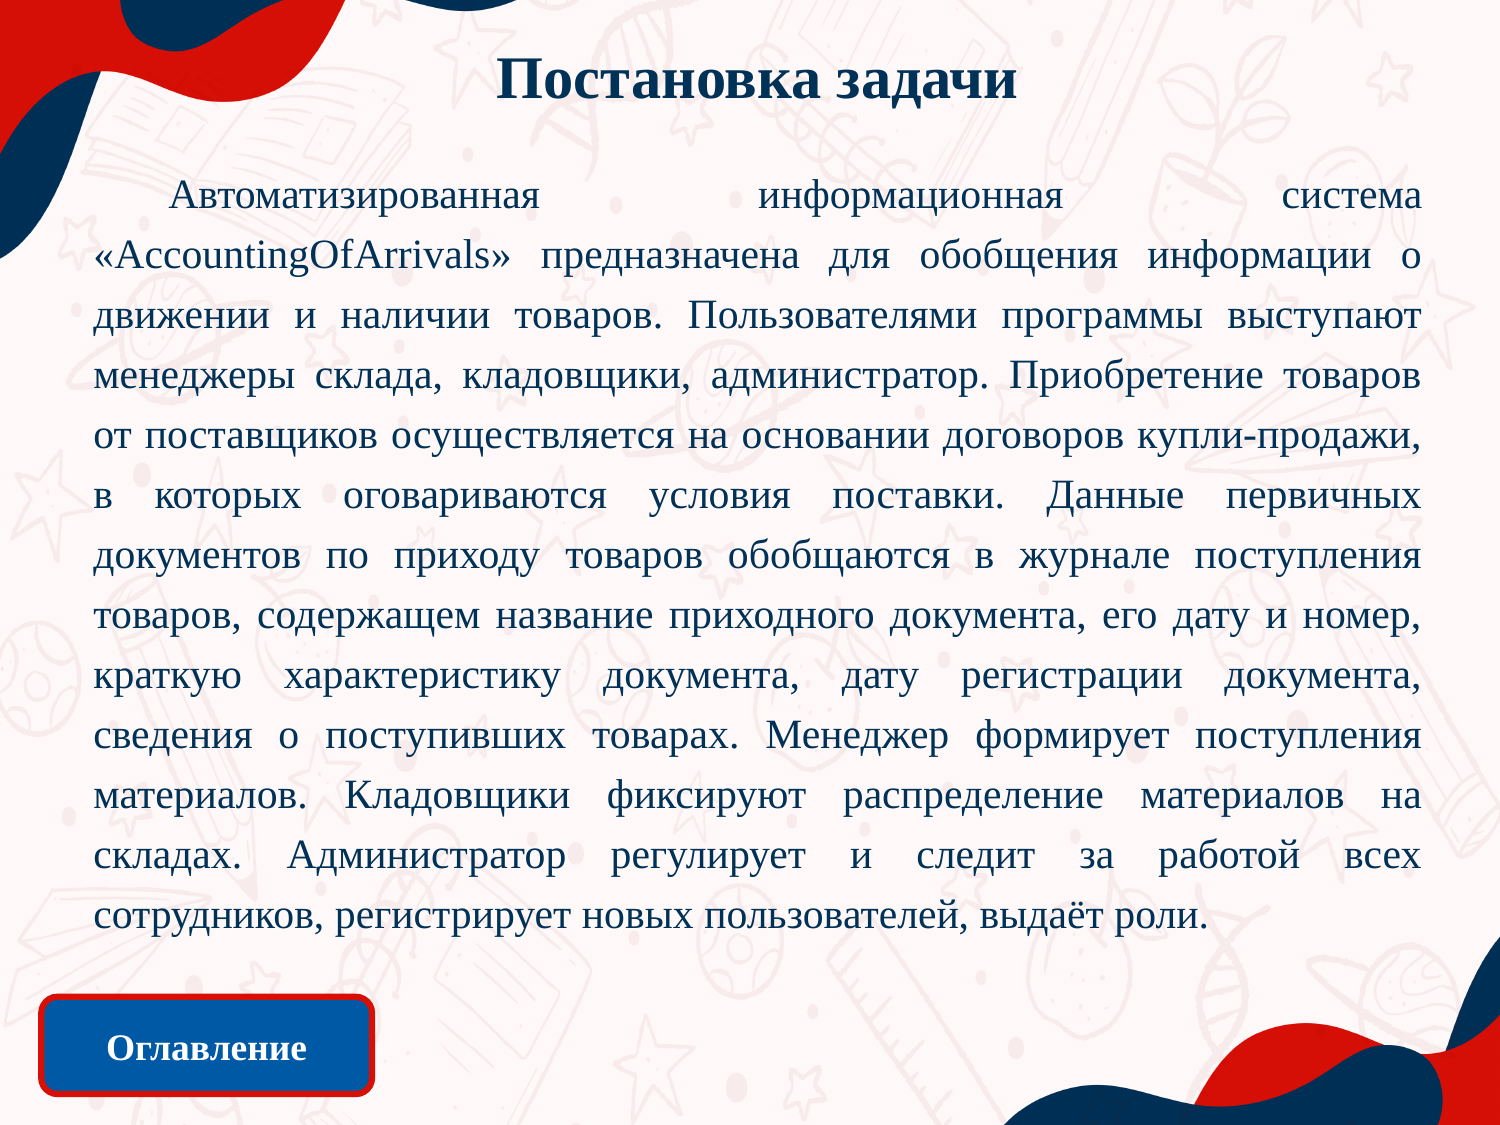

Постановка задачи
Автоматизированная информационная система «AccountingOfArrivals» предназначена для обобщения информации о движении и наличии товаров. Пользователями программы выступают менеджеры склада, кладовщики, администратор. Приобретение товаров от поставщиков осуществляется на основании договоров купли-продажи, в которых оговариваются условия поставки. Данные первичных документов по приходу товаров обобщаются в журнале поступления товаров, содержащем название приходного документа, его дату и номер, краткую характеристику документа, дату регистрации документа, сведения о поступивших товарах. Менеджер формирует поступления материалов. Кладовщики фиксируют распределение материалов на складах. Администратор регулирует и следит за работой всех сотрудников, регистрирует новых пользователей, выдаёт роли.
Оглавление